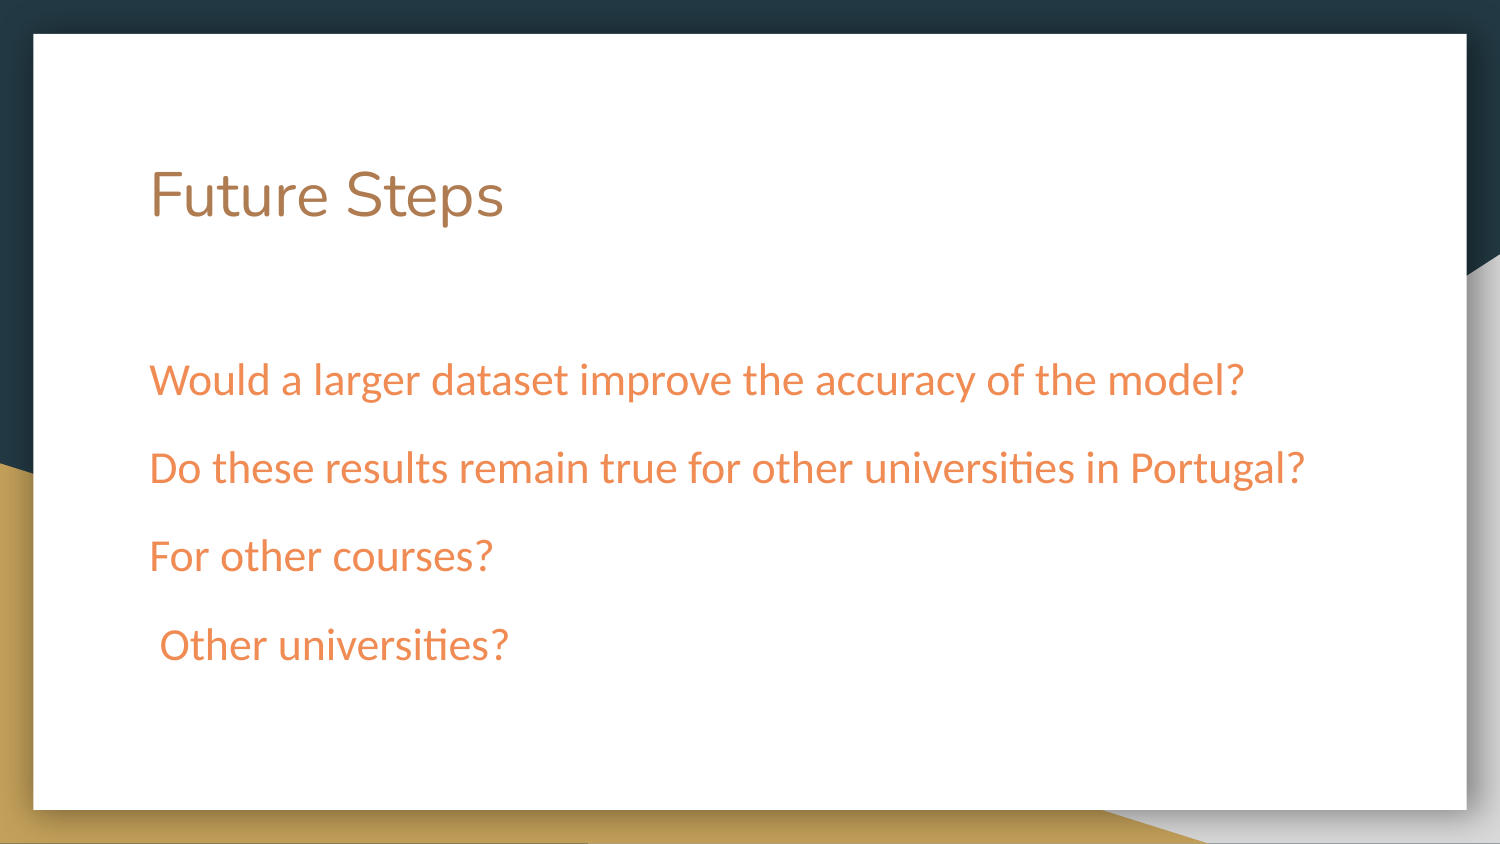

# Future Steps
Would a larger dataset improve the accuracy of the model?
Do these results remain true for other universities in Portugal?
For other courses?
 Other universities?